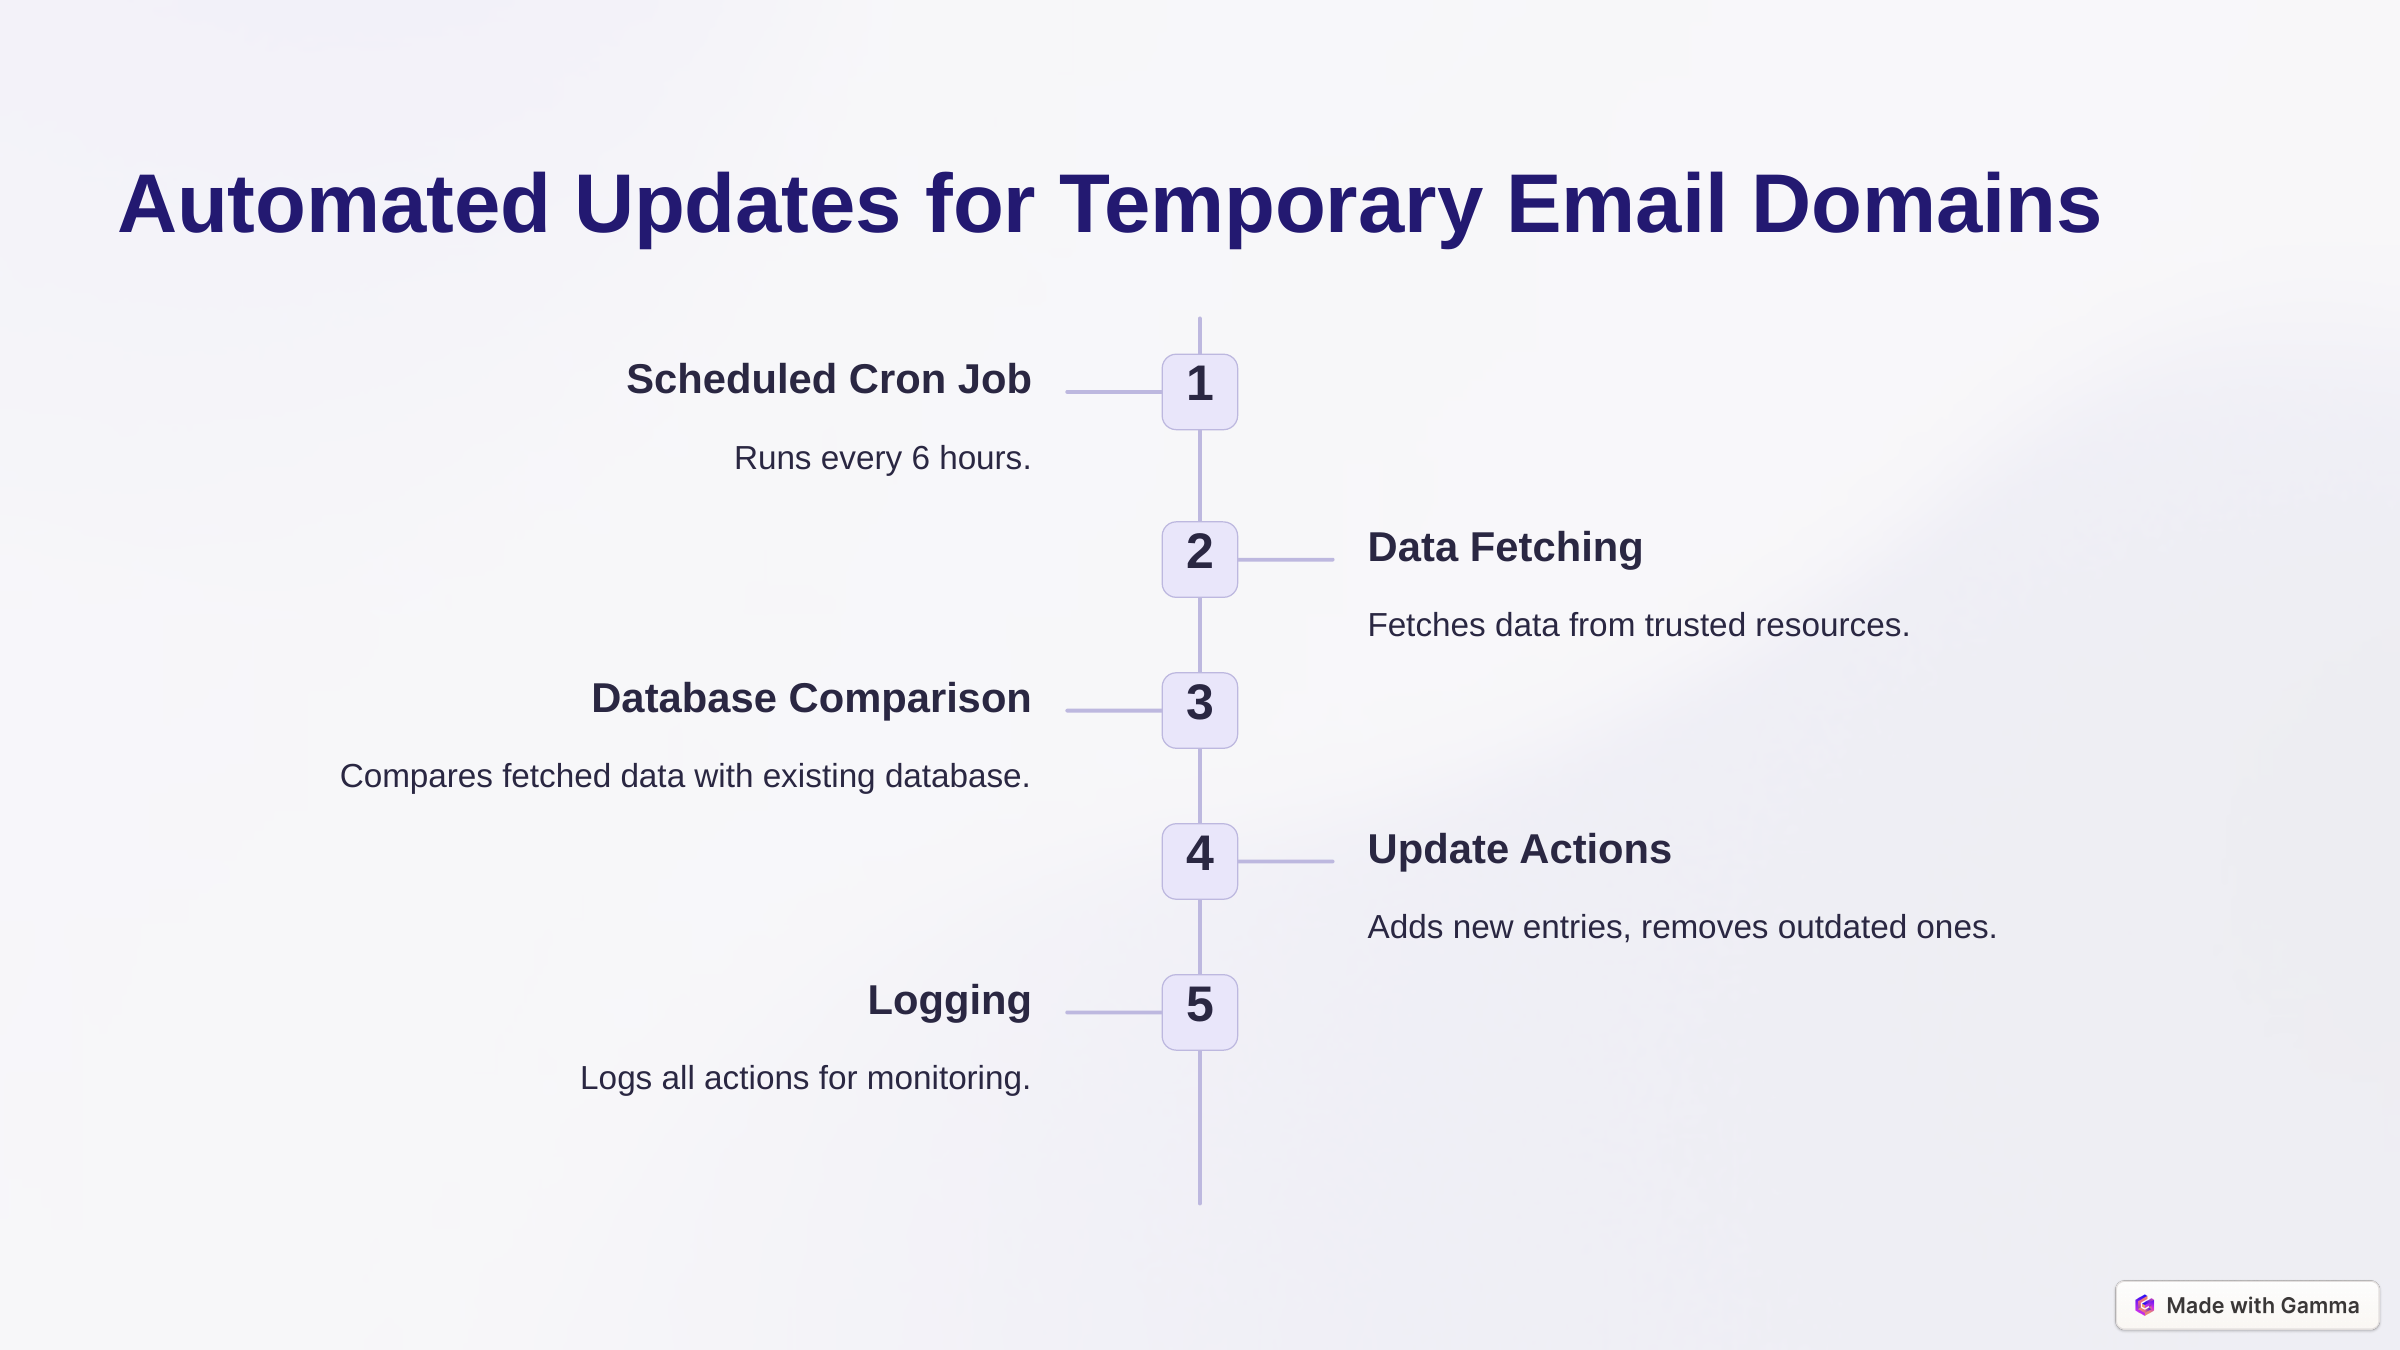

Automated Updates for Temporary Email Domains

Scheduled Cron Job

1

Runs every 6 hours.
Data Fetching

2

Fetches data from trusted resources.
Database Comparison

3

Compares fetched data with existing database.
Update Actions

4

Adds new entries, removes outdated ones.
Logging

5

Logs all actions for monitoring.